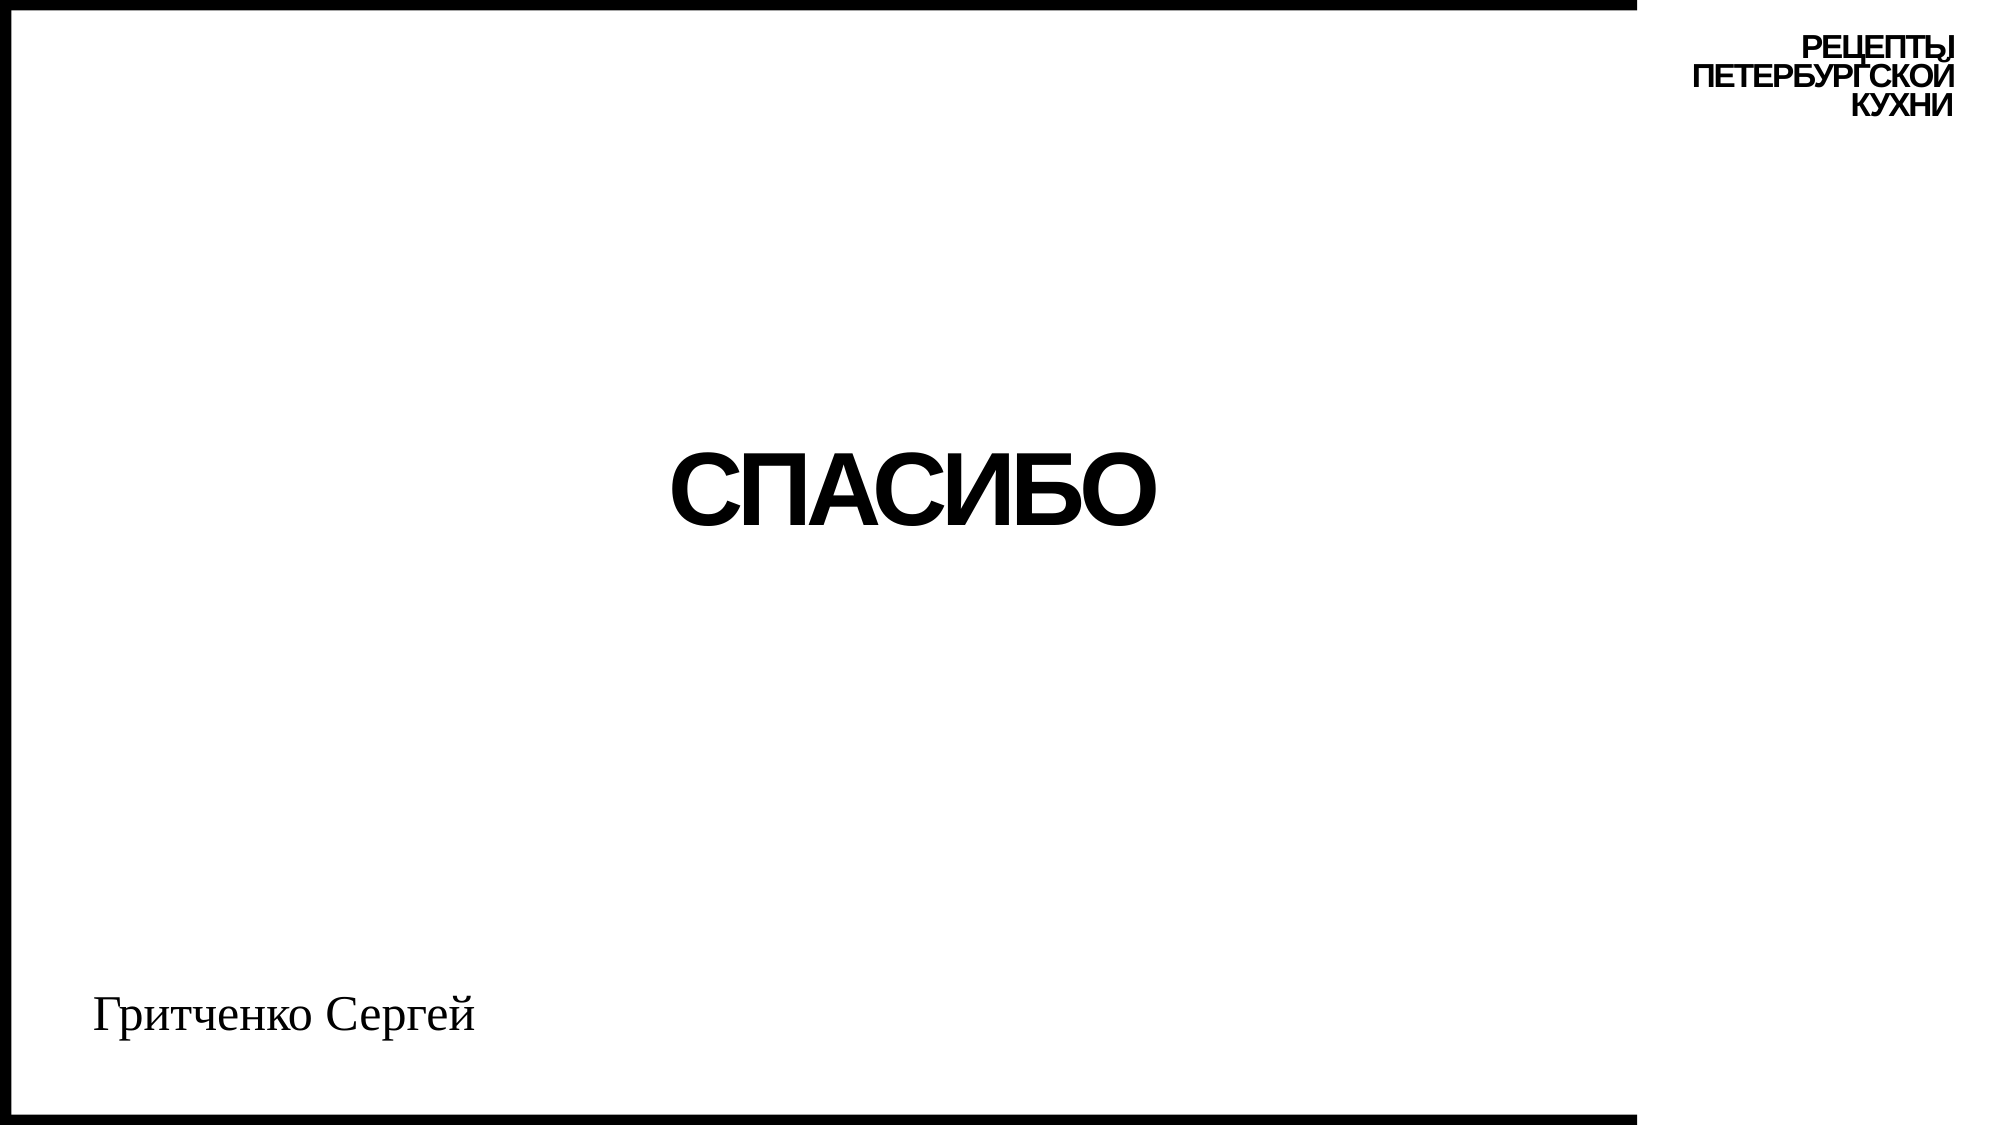

РЕЦЕПТЫ ПЕТЕРБУРГСКОЙ КУХНИ
# СПАСИБО
Гритченко Сергей
12